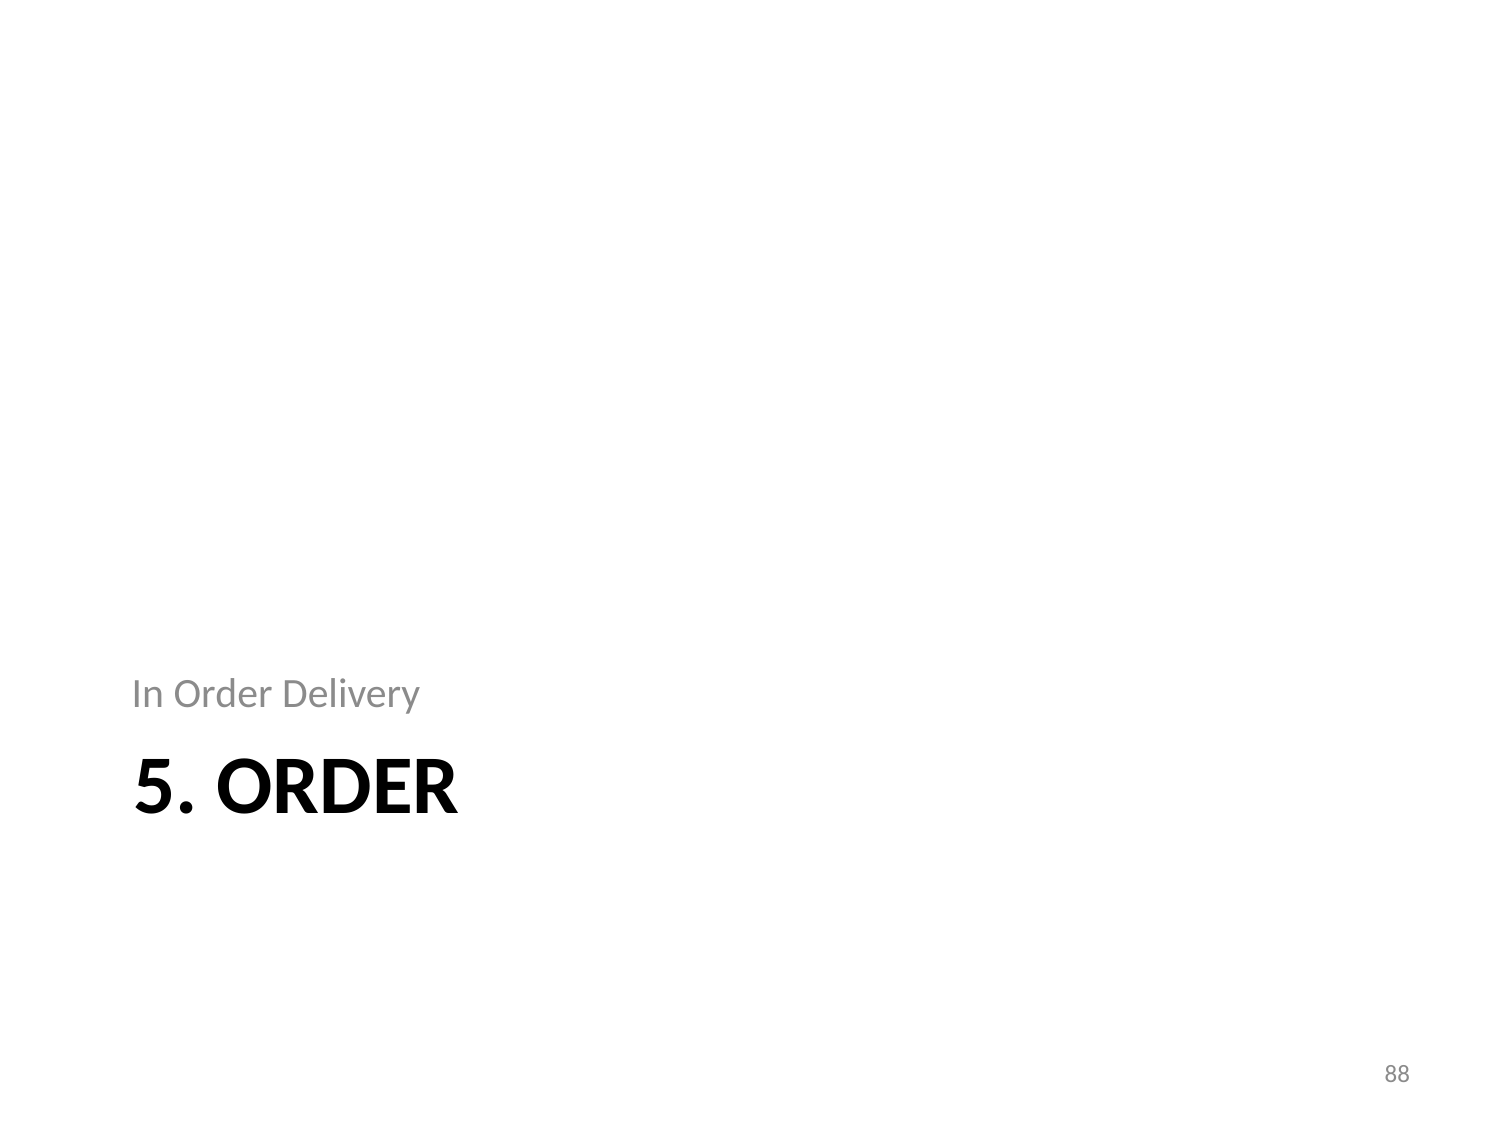

In Order Delivery
# 5. Order
88